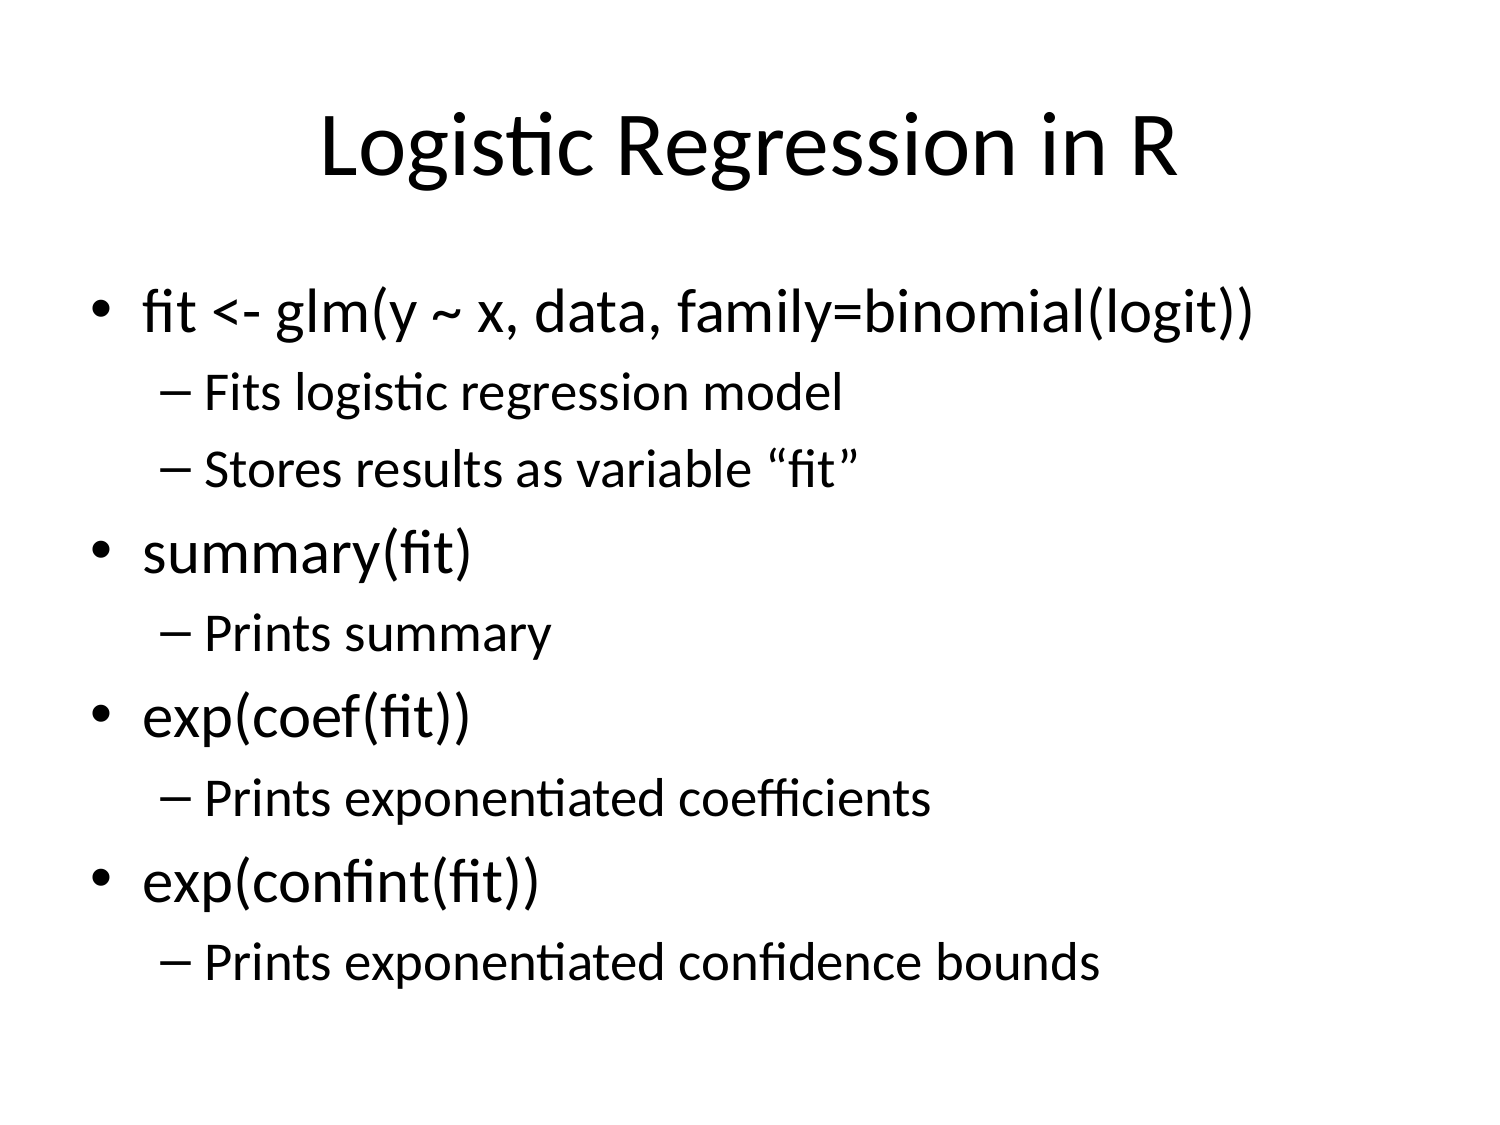

# Logistic Regression in R
fit <- glm(y ~ x, data, family=binomial(logit))
Fits logistic regression model
Stores results as variable “fit”
summary(fit)
Prints summary
exp(coef(fit))
Prints exponentiated coefficients
exp(confint(fit))
Prints exponentiated confidence bounds